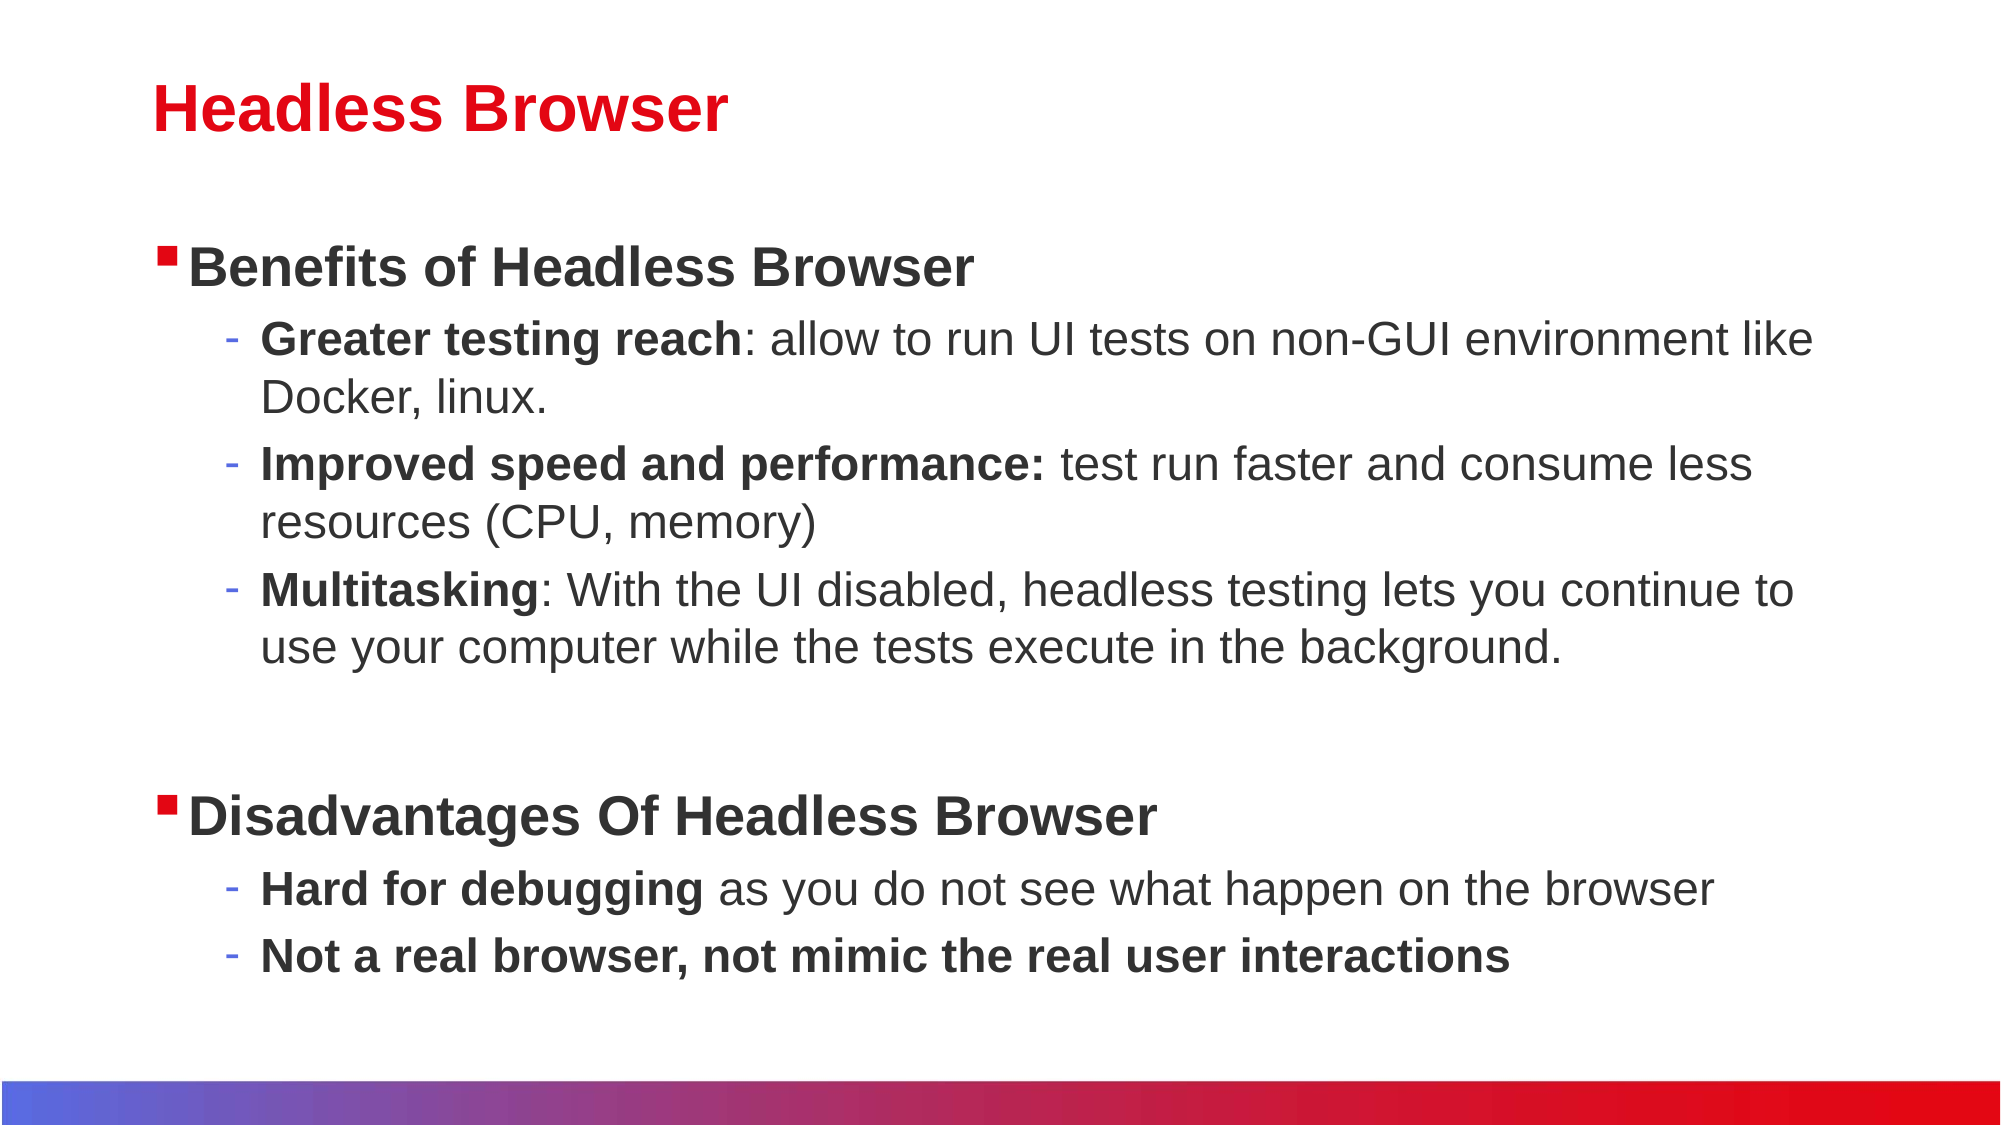

# Headless Browser
Benefits of Headless Browser
Greater testing reach: allow to run UI tests on non-GUI environment like Docker, linux.
Improved speed and performance: test run faster and consume less resources (CPU, memory)
Multitasking: With the UI disabled, headless testing lets you continue to use your computer while the tests execute in the background.

Disadvantages Of Headless Browser
Hard for debugging as you do not see what happen on the browser
Not a real browser, not mimic the real user interactions